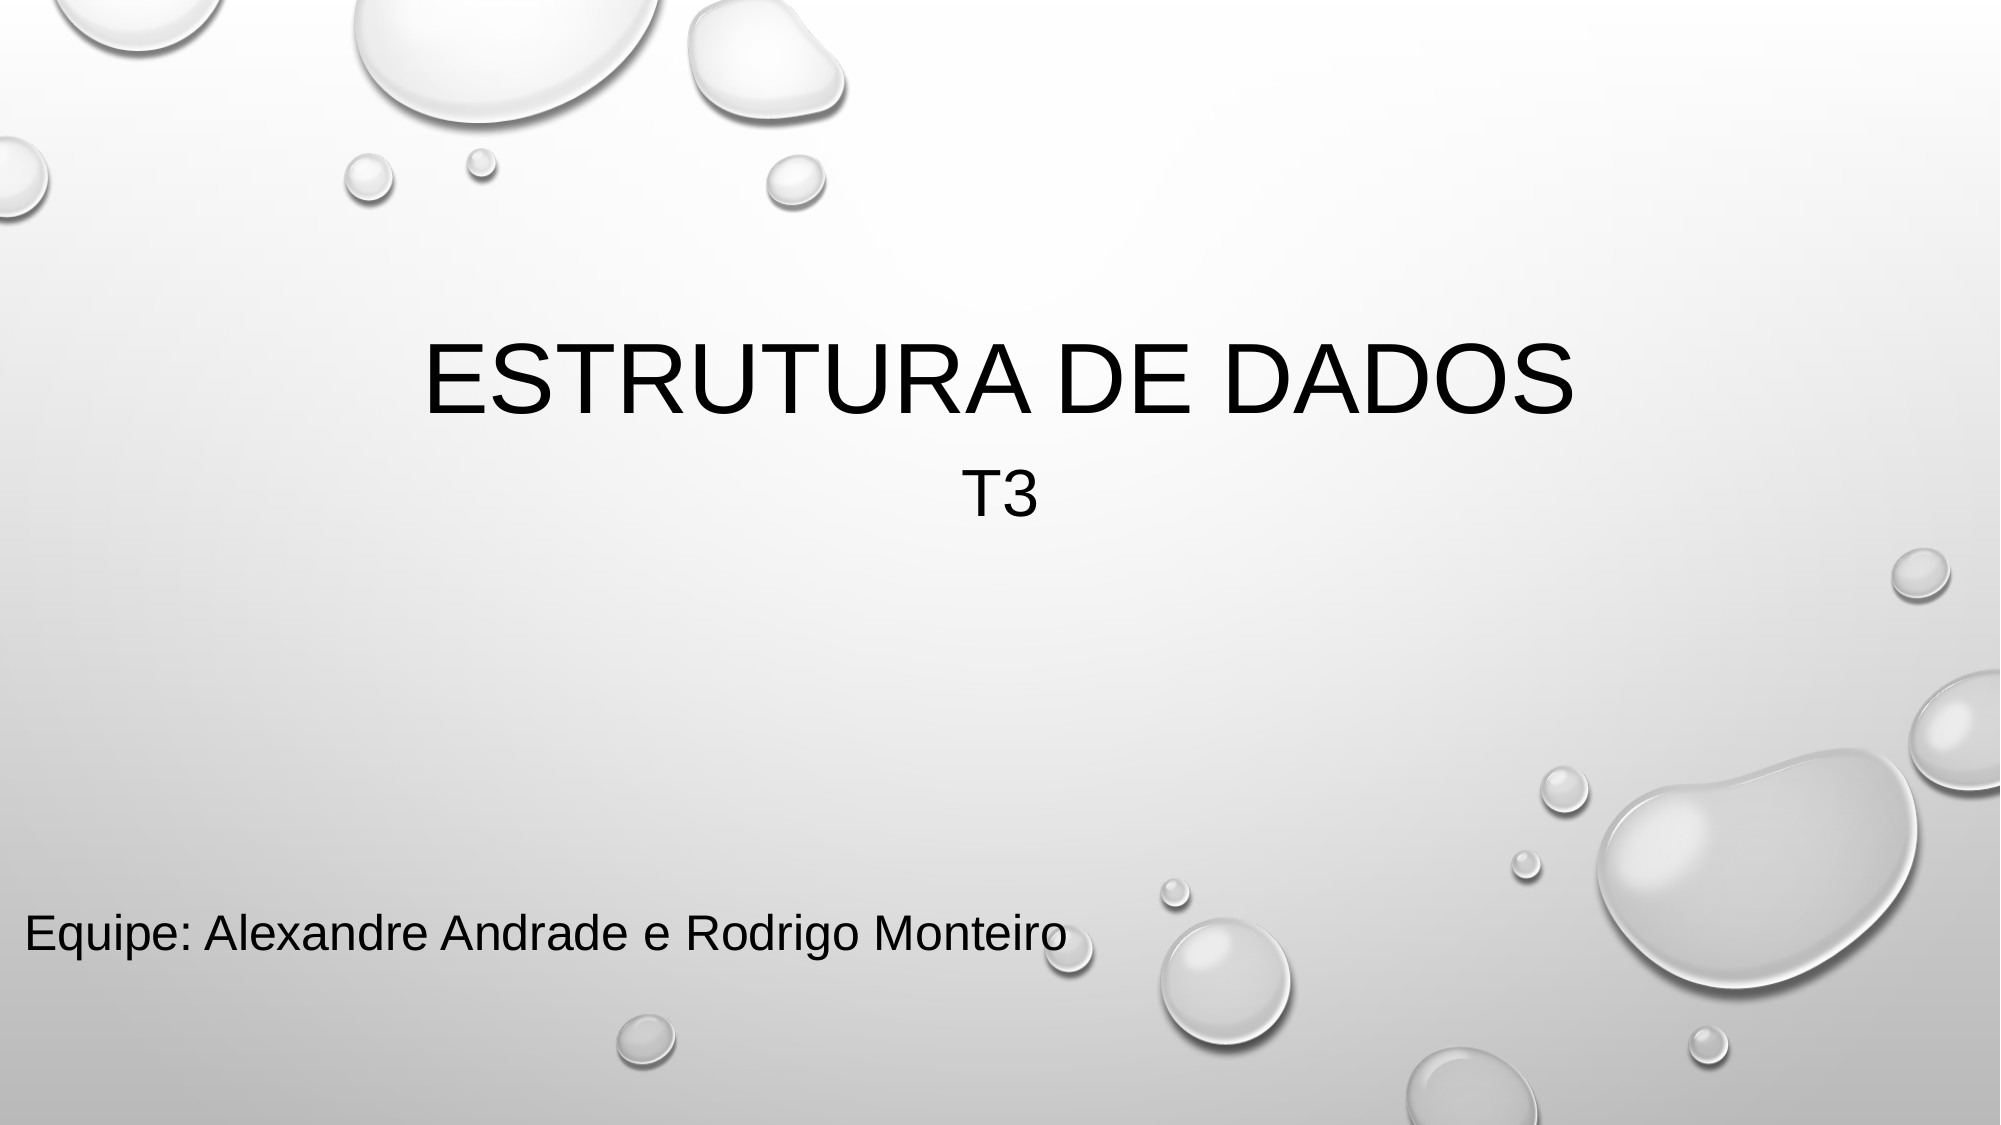

# Estrutura de dados
T3
Equipe: Alexandre Andrade e Rodrigo Monteiro